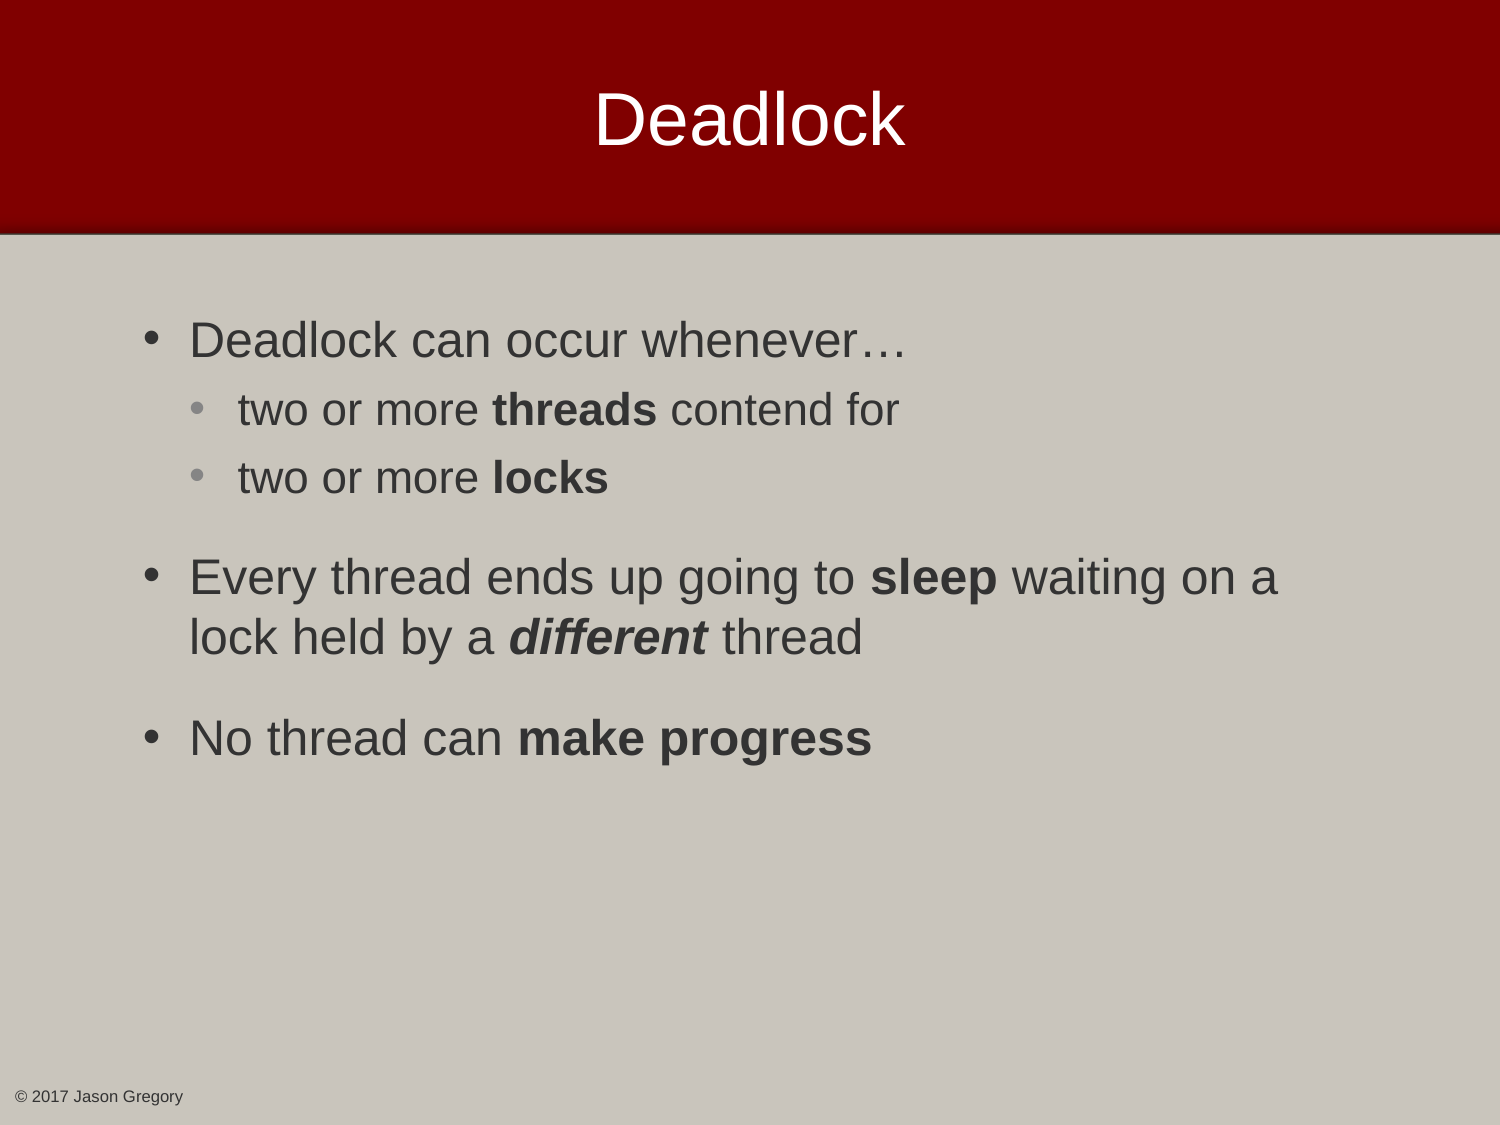

# Deadlock
Deadlock can occur whenever…
two or more threads contend for
two or more locks
Every thread ends up going to sleep waiting on a lock held by a different thread
No thread can make progress
© 2017 Jason Gregory